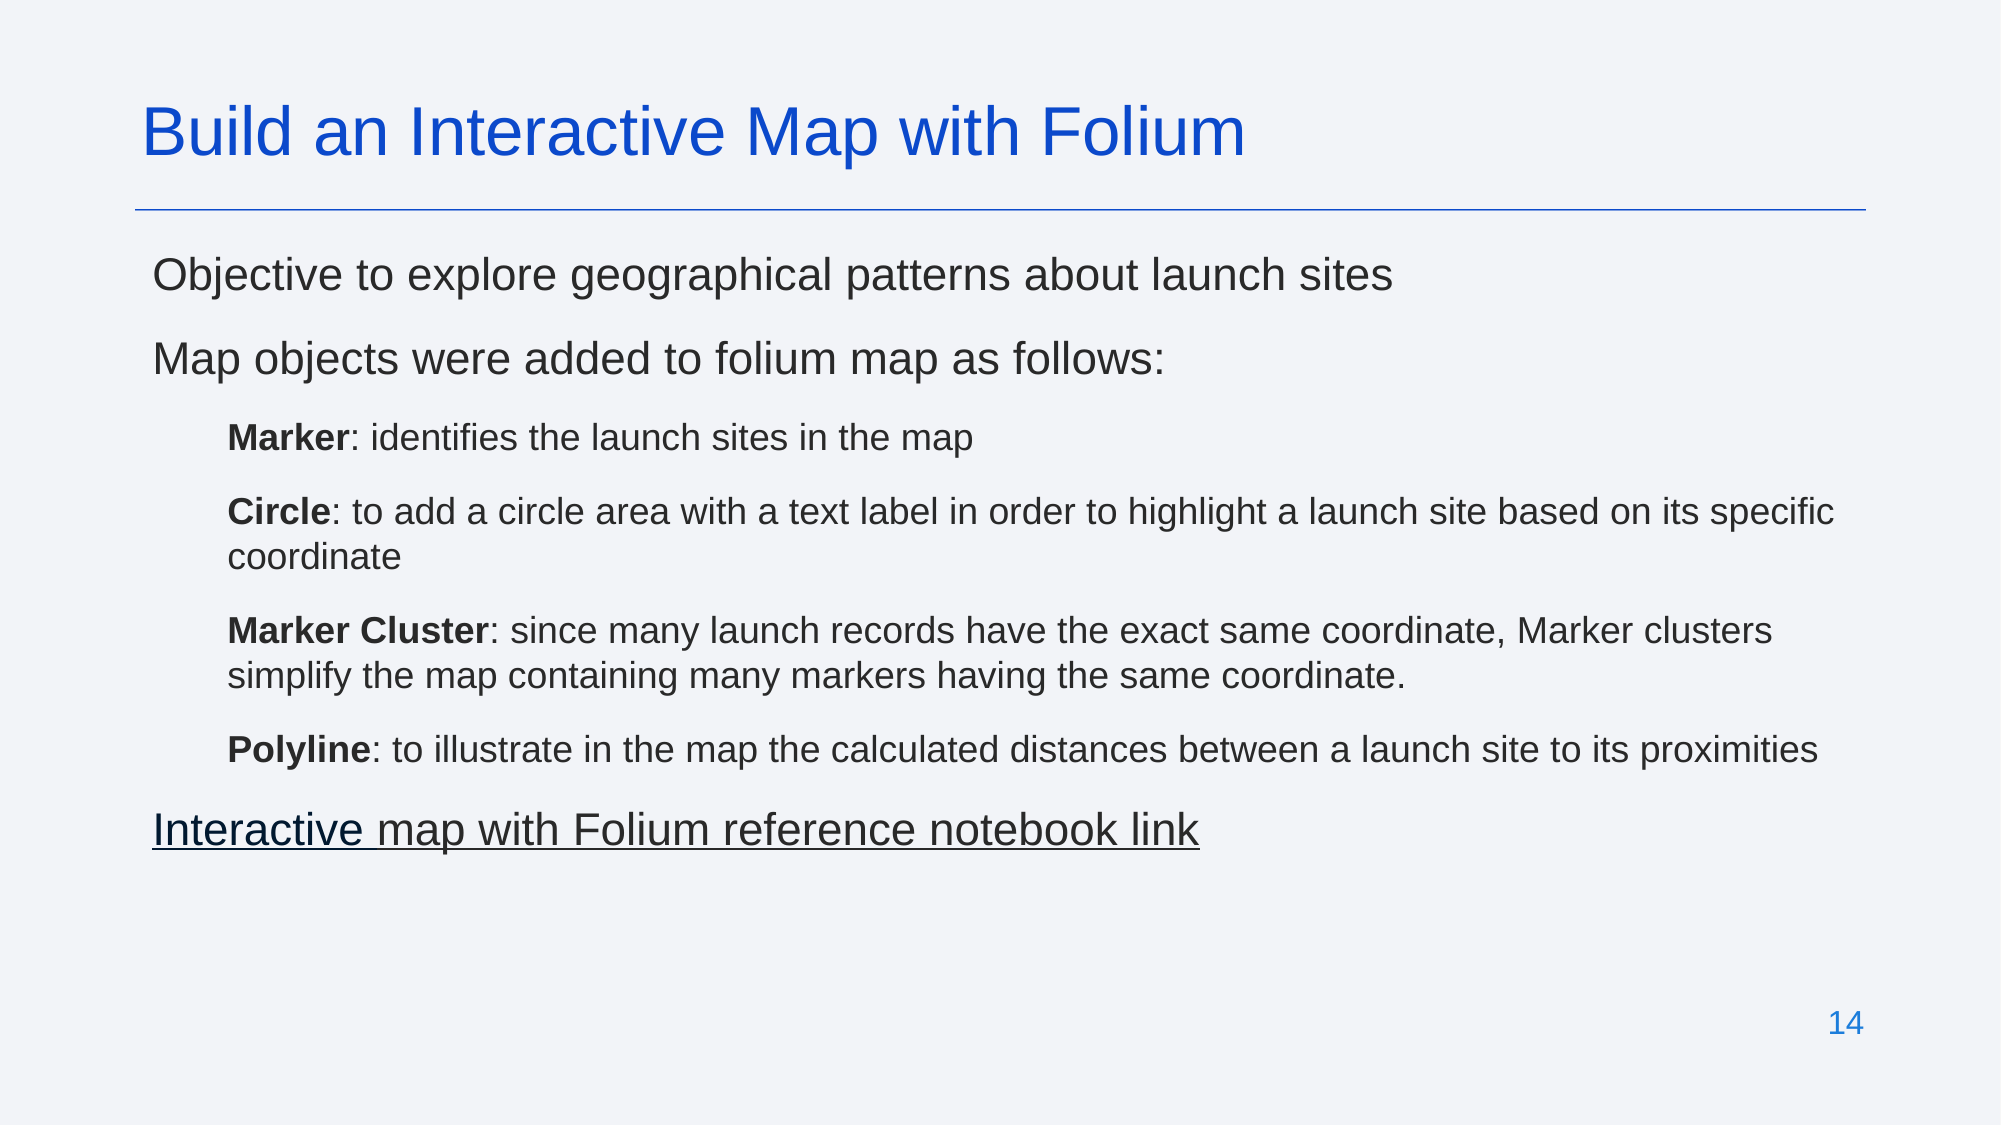

Build an Interactive Map with Folium
Objective to explore geographical patterns about launch sites
Map objects were added to folium map as follows:
Marker: identifies the launch sites in the map
Circle: to add a circle area with a text label in order to highlight a launch site based on its specific coordinate
Marker Cluster: since many launch records have the exact same coordinate, Marker clusters simplify the map containing many markers having the same coordinate.
Polyline: to illustrate in the map the calculated distances between a launch site to its proximities
Interactive map with Folium reference notebook link

14